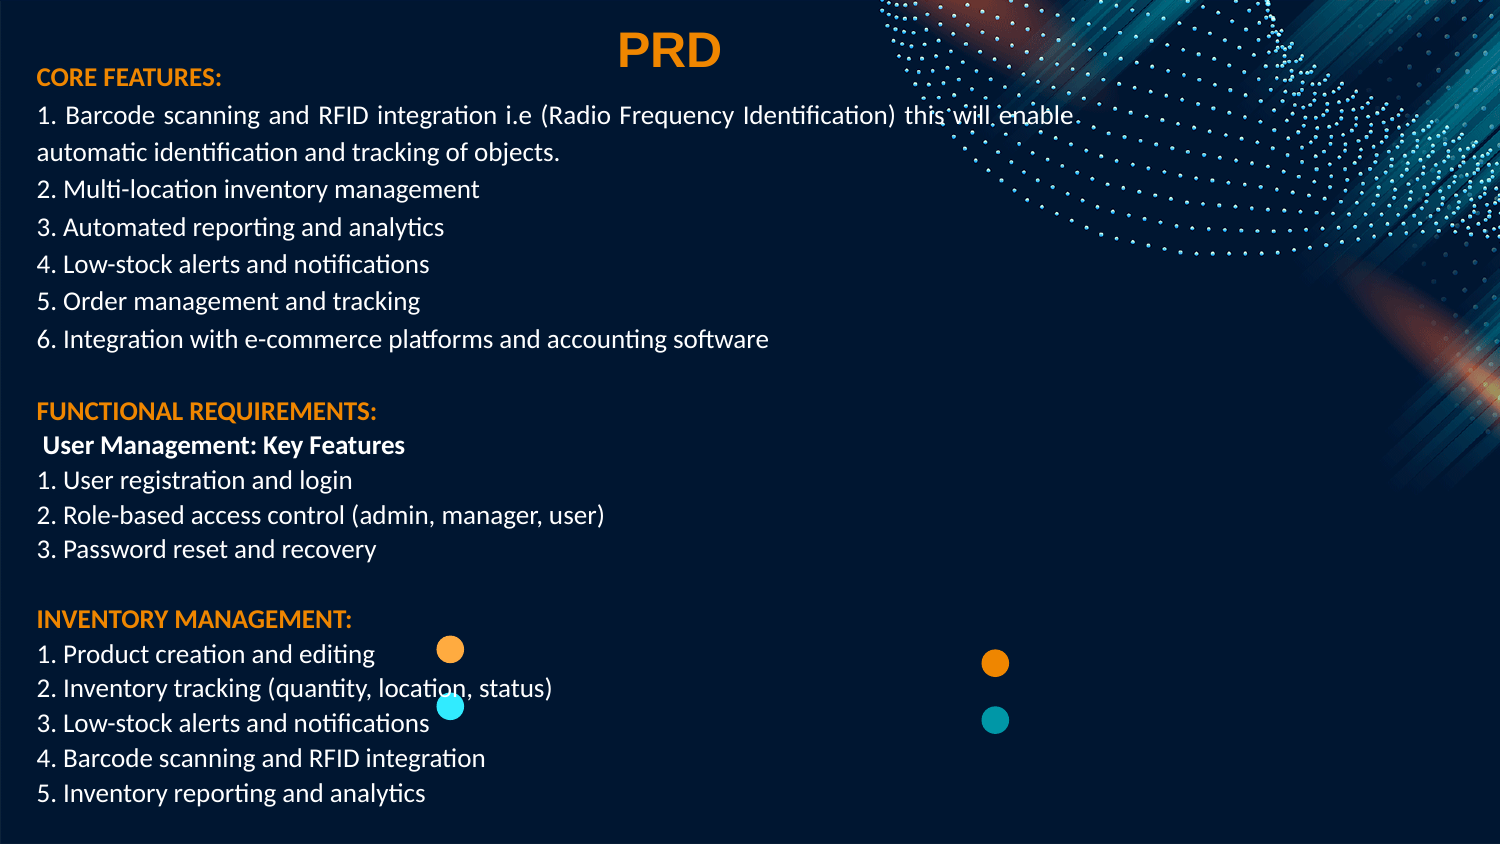

PRD
CORE FEATURES:
1. Barcode scanning and RFID integration i.e (Radio Frequency Identification) this will enable automatic identification and tracking of objects.
2. Multi-location inventory management
3. Automated reporting and analytics
4. Low-stock alerts and notifications
5. Order management and tracking
6. Integration with e-commerce platforms and accounting software

FUNCTIONAL REQUIREMENTS:
 User Management: Key Features
1. User registration and login
2. Role-based access control (admin, manager, user)
3. Password reset and recovery

INVENTORY MANAGEMENT:
1. Product creation and editing
2. Inventory tracking (quantity, location, status)
3. Low-stock alerts and notifications
4. Barcode scanning and RFID integration
5. Inventory reporting and analytics